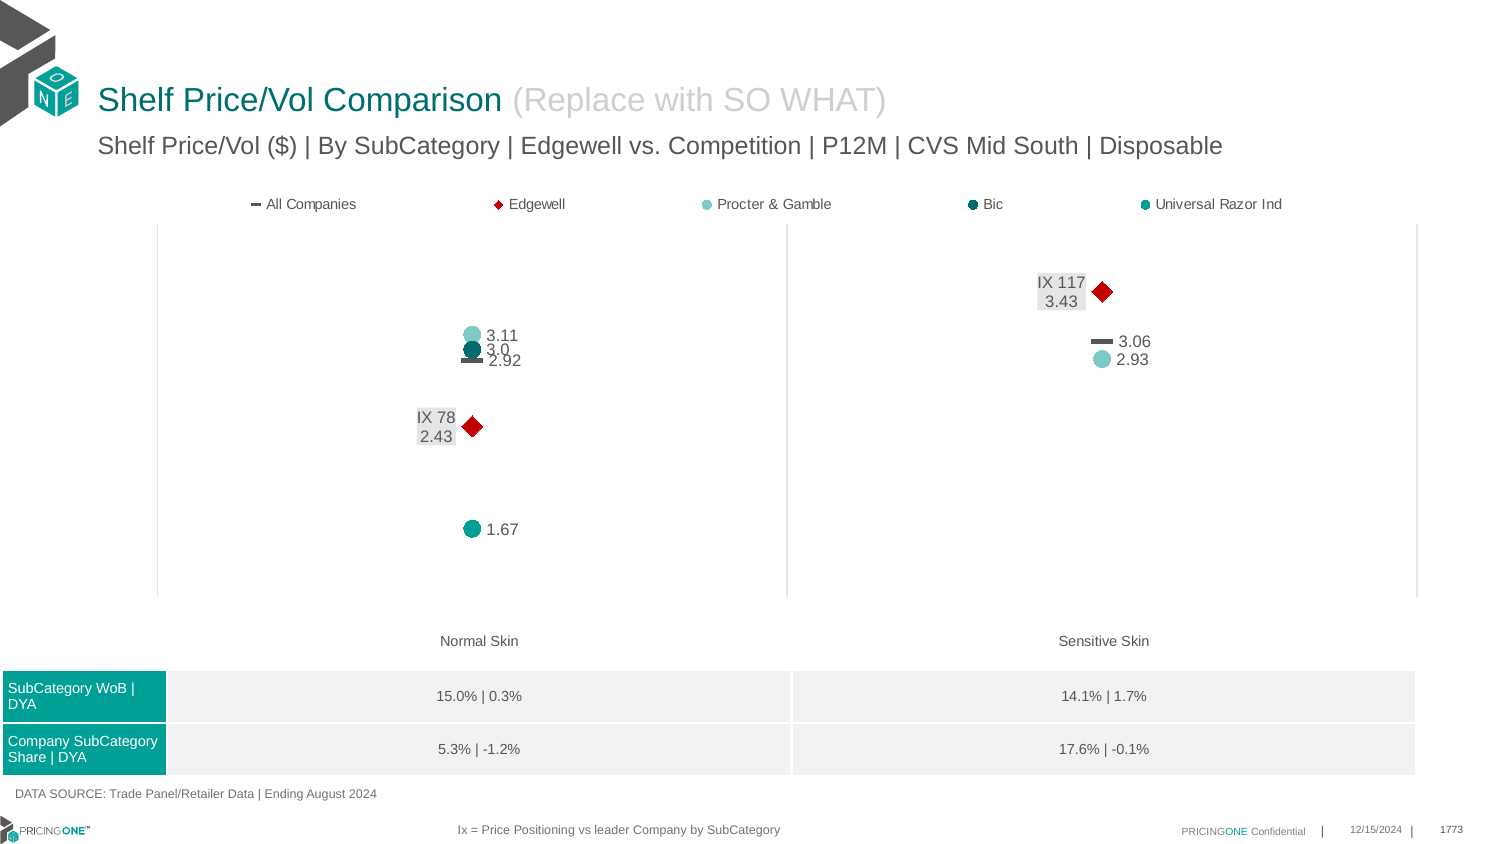

# Shelf Price/Vol Comparison (Replace with SO WHAT)
Shelf Price/Vol ($) | By SubCategory | Edgewell vs. Competition | P12M | CVS Mid South | Disposable

### Chart

| Category | All Companies | Edgewell | Procter & Gamble | Bic | Universal Razor Ind |
|---|---|---|---|---|---|
| IX 78 | 2.92 | 2.43 | 3.11 | 3.0 | 1.67 |
| IX 117 | 3.06 | 3.43 | 2.93 | None | None |
|  | Normal Skin | Sensitive Skin |
| --- | --- | --- |
| SubCategory WoB | DYA | 15.0% | 0.3% | 14.1% | 1.7% |
| Company SubCategory Share | DYA | 5.3% | -1.2% | 17.6% | -0.1% |
DATA SOURCE: Trade Panel/Retailer Data | Ending August 2024
Ix = Price Positioning vs leader Company by SubCategory
12/15/2024
1773